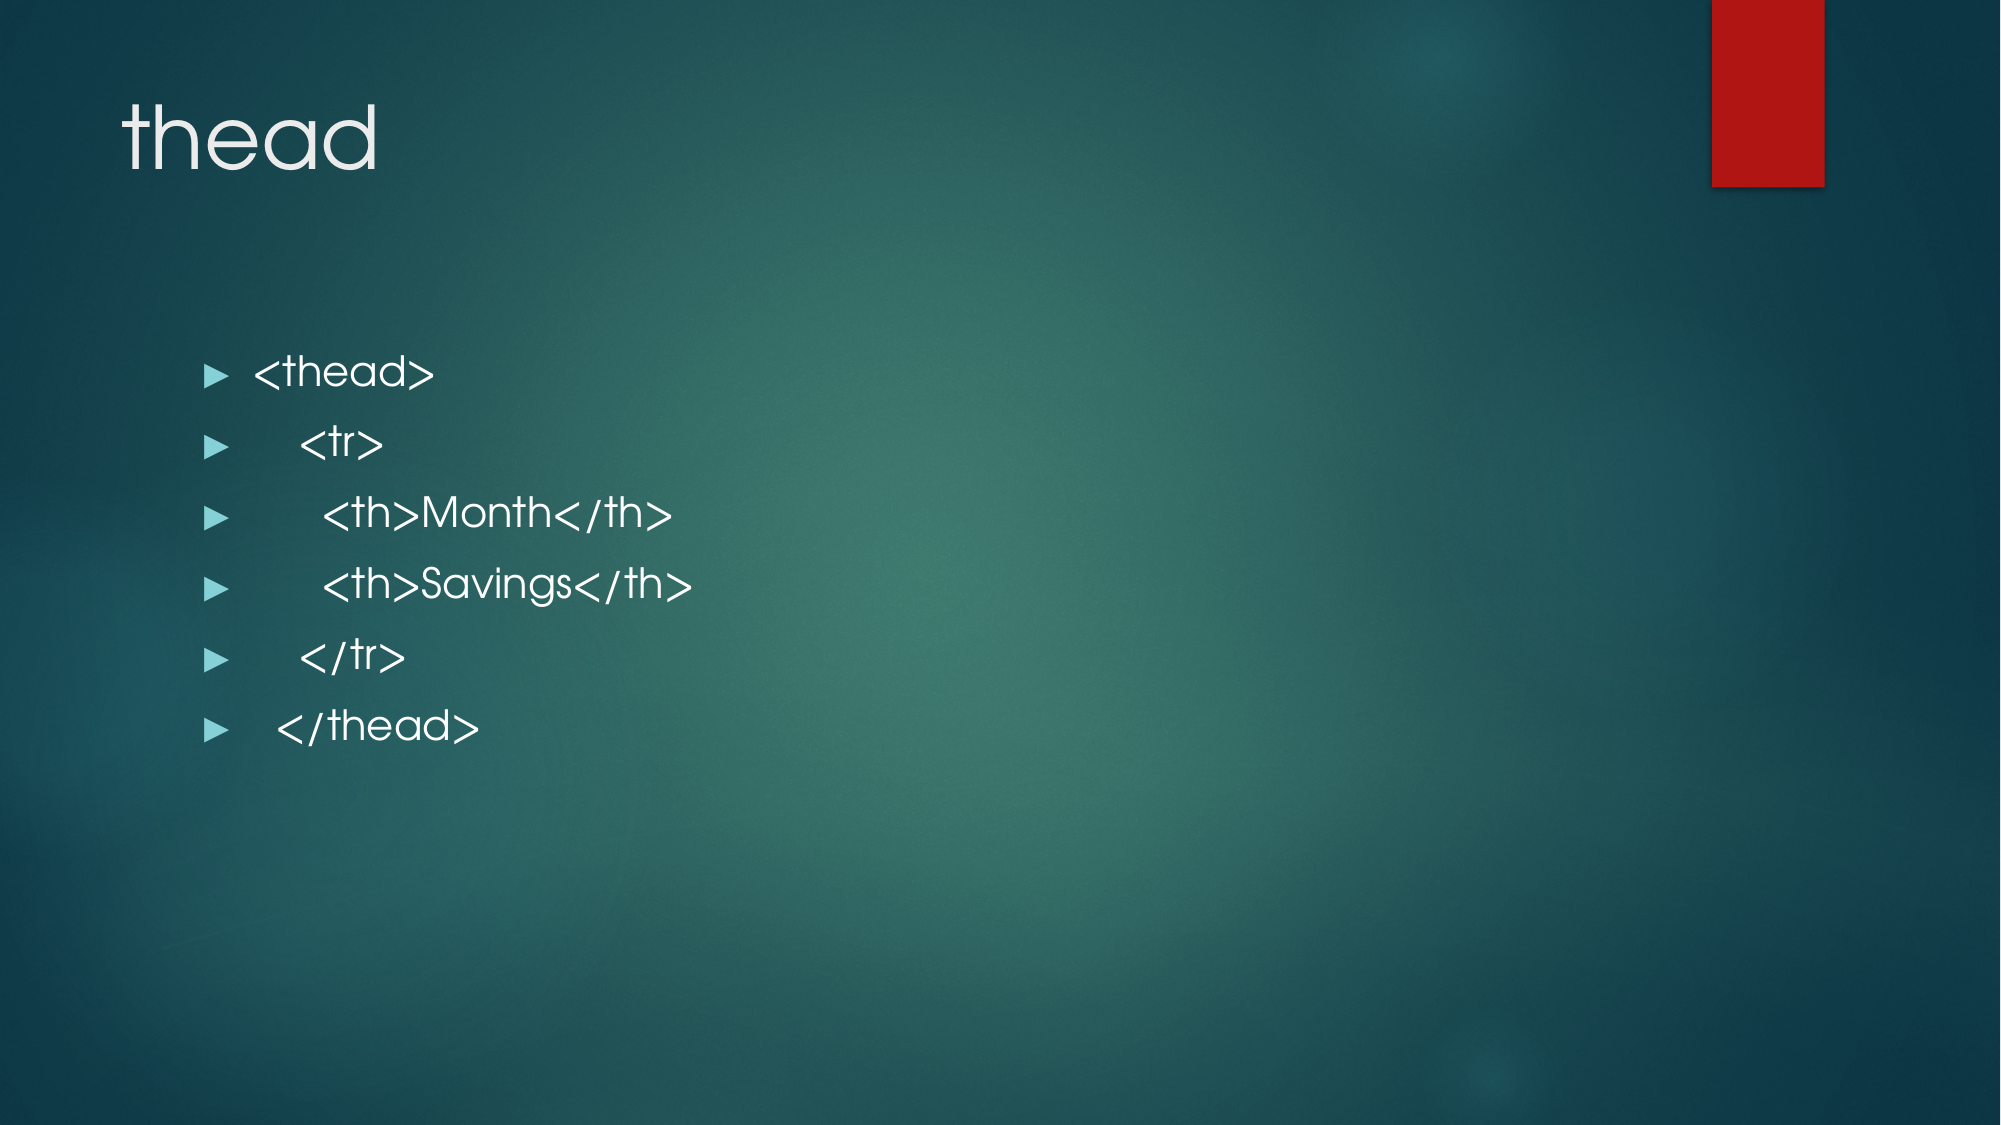

# thead
<thead>
    <tr>
      <th>Month</th>
      <th>Savings</th>
    </tr>
  </thead>